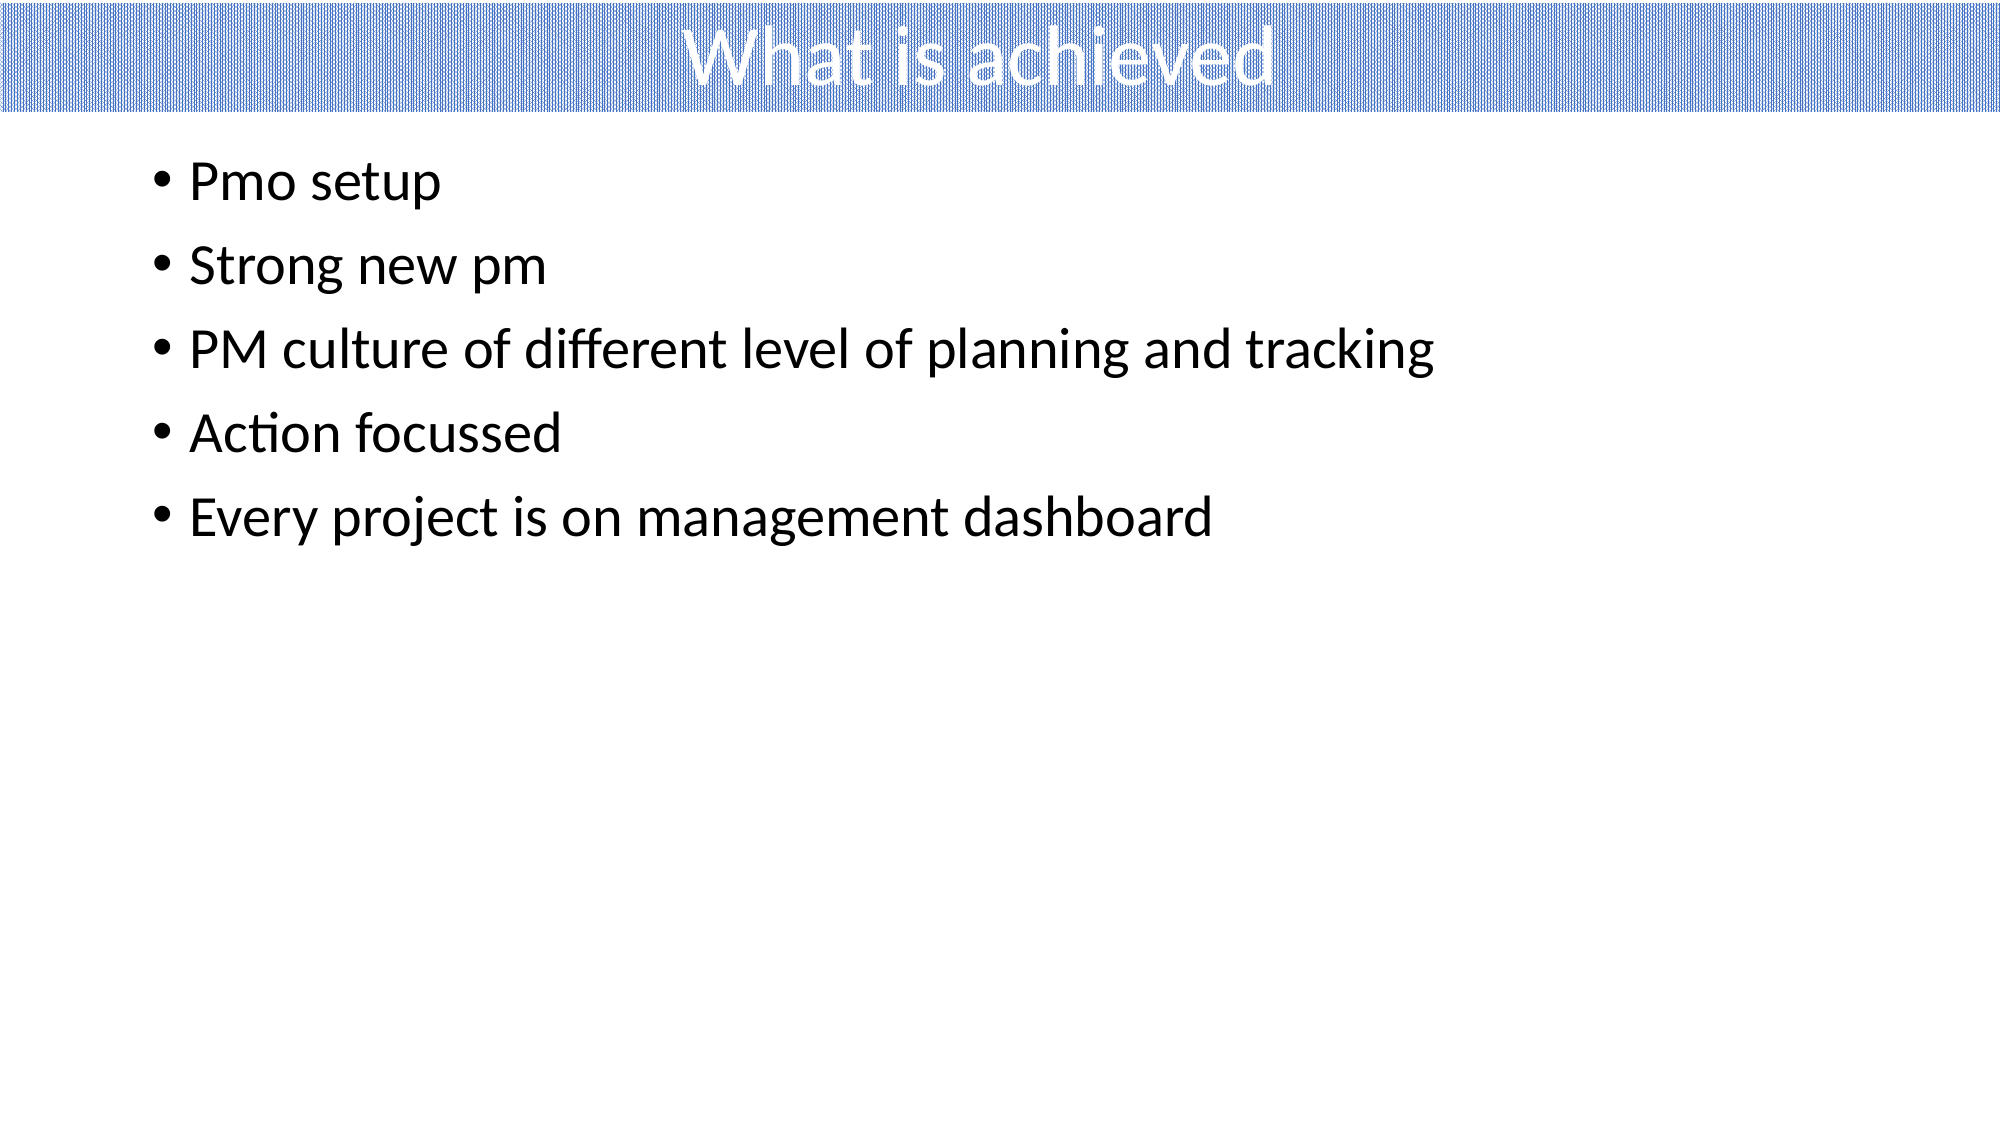

# What is achieved
Pmo setup
Strong new pm
PM culture of different level of planning and tracking
Action focussed
Every project is on management dashboard